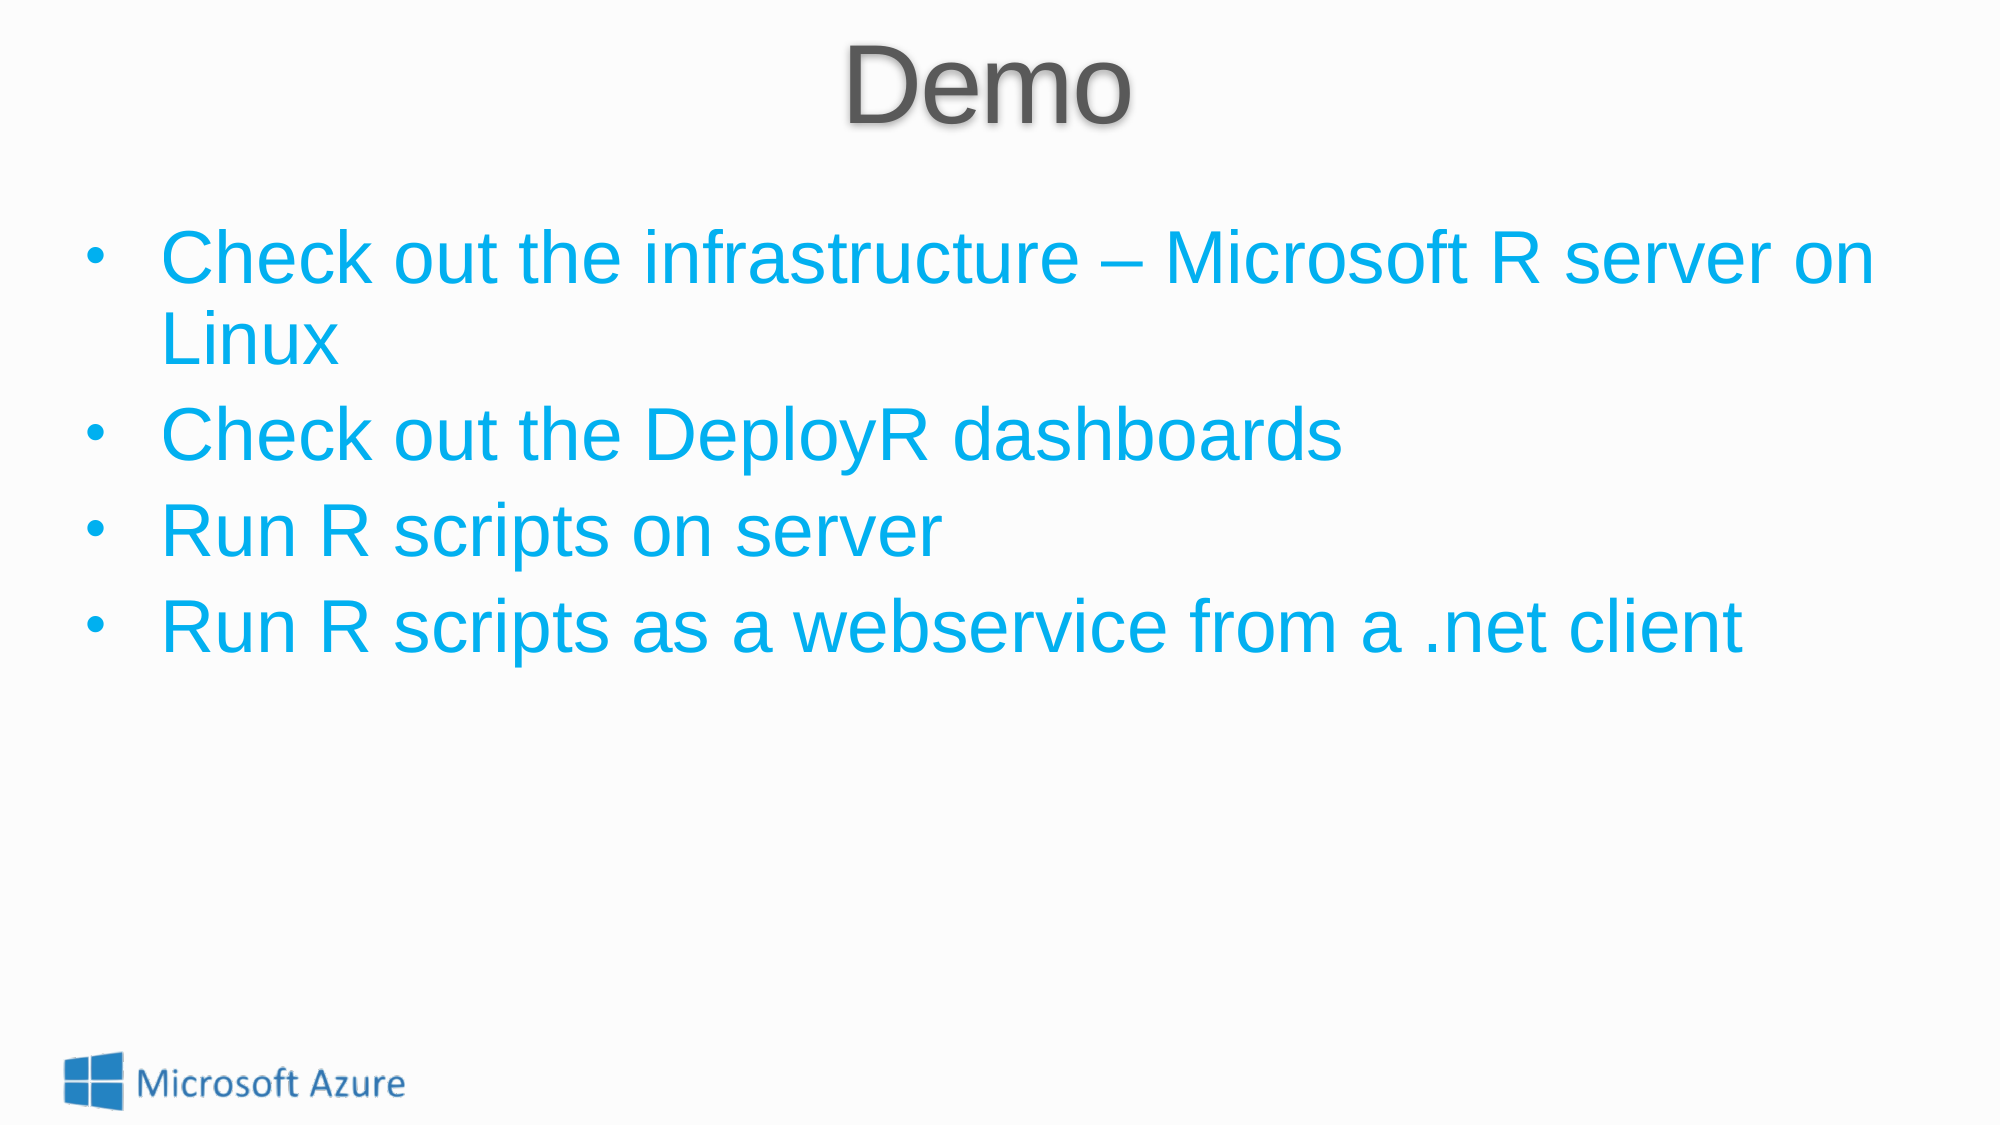

Demo
Check out the infrastructure – Microsoft R server on Linux
Check out the DeployR dashboards
Run R scripts on server
Run R scripts as a webservice from a .net client